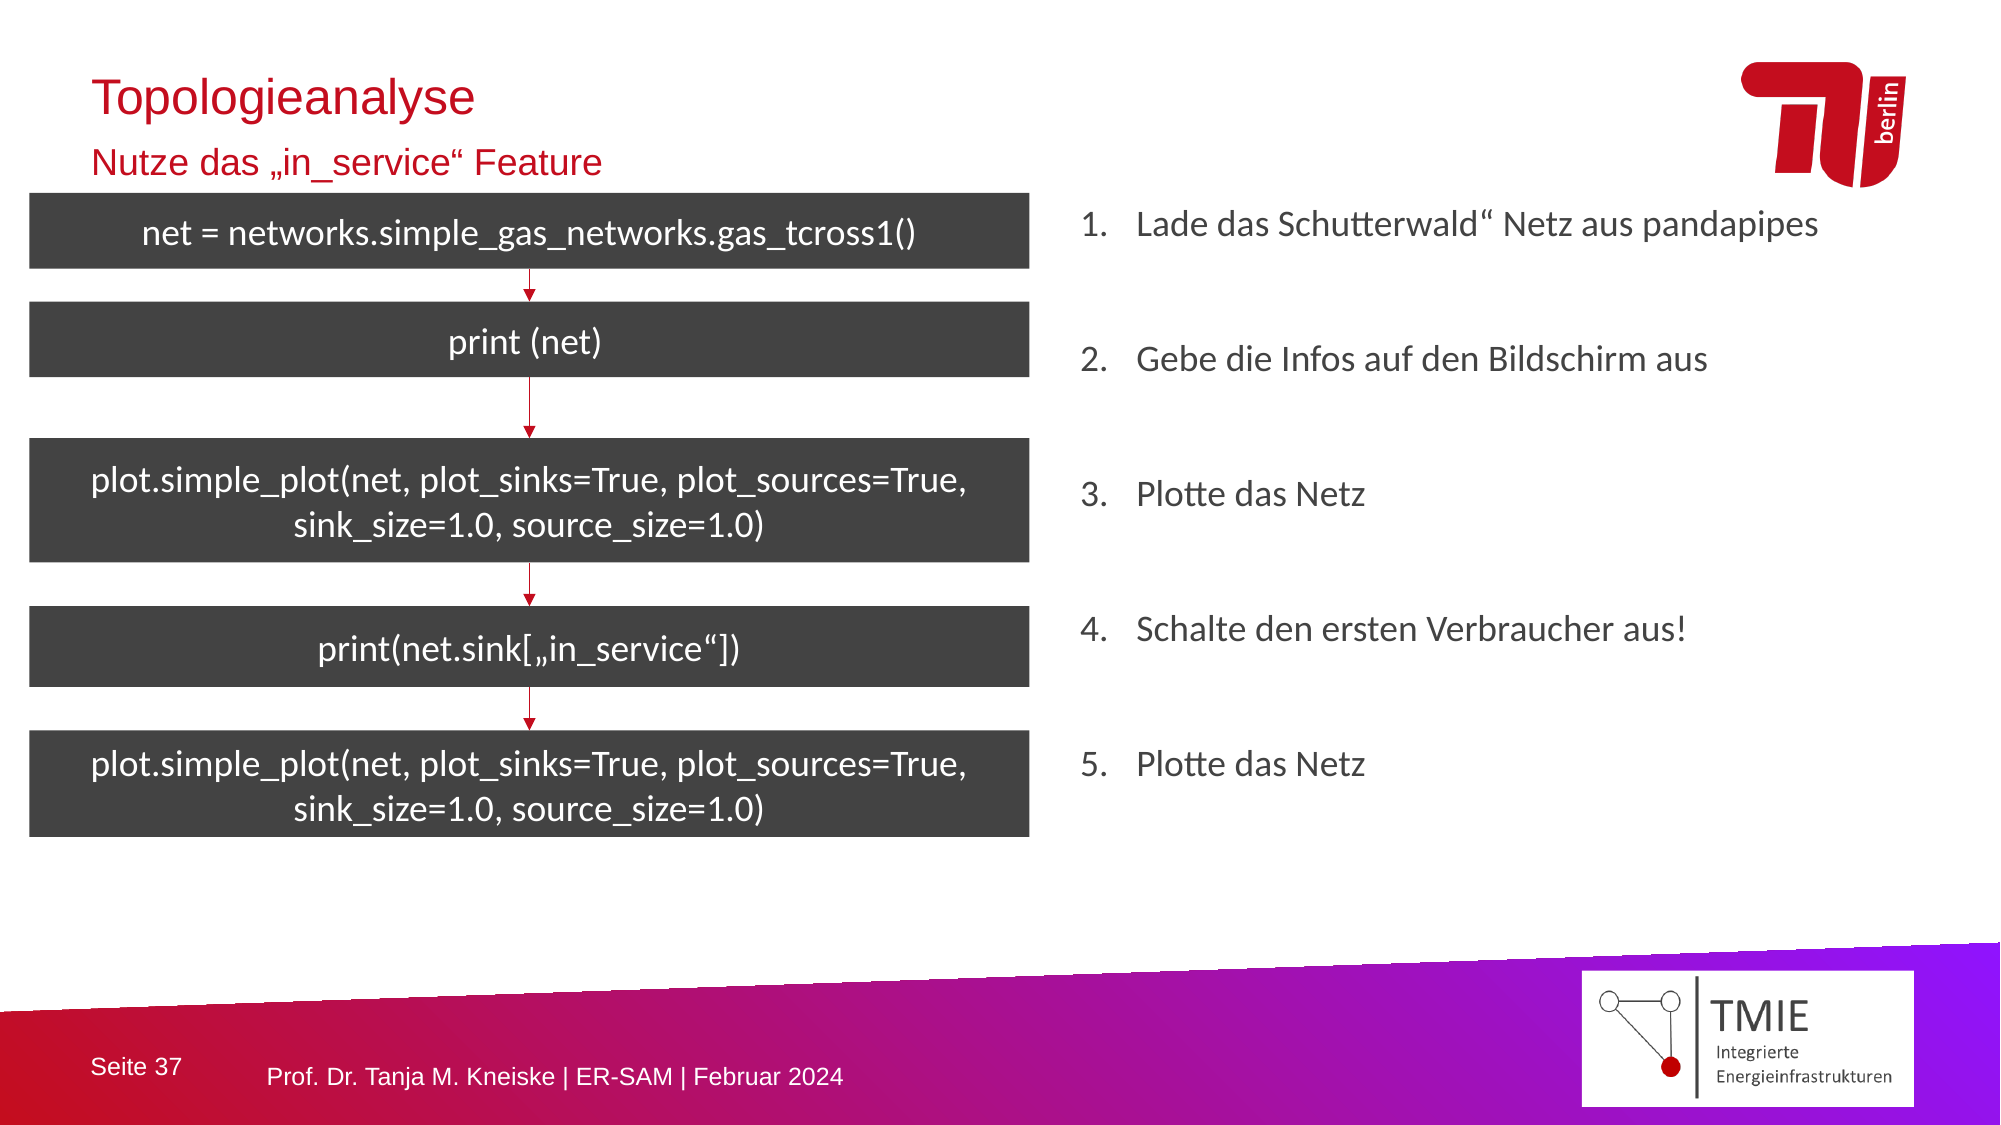

Topologieanalyse
Nutze das „in_service“ Feature
Lade das Schutterwald“ Netz aus pandapipes

Gebe die Infos auf den Bildschirm aus

Plotte das Netz

Schalte den ersten Verbraucher aus!

Plotte das Netz

net = networks.simple_gas_networks.gas_tcross1()
print (net)
plot.simple_plot(net, plot_sinks=True, plot_sources=True, sink_size=1.0, source_size=1.0)
print(net.sink[„in_service“])
plot.simple_plot(net, plot_sinks=True, plot_sources=True, sink_size=1.0, source_size=1.0)